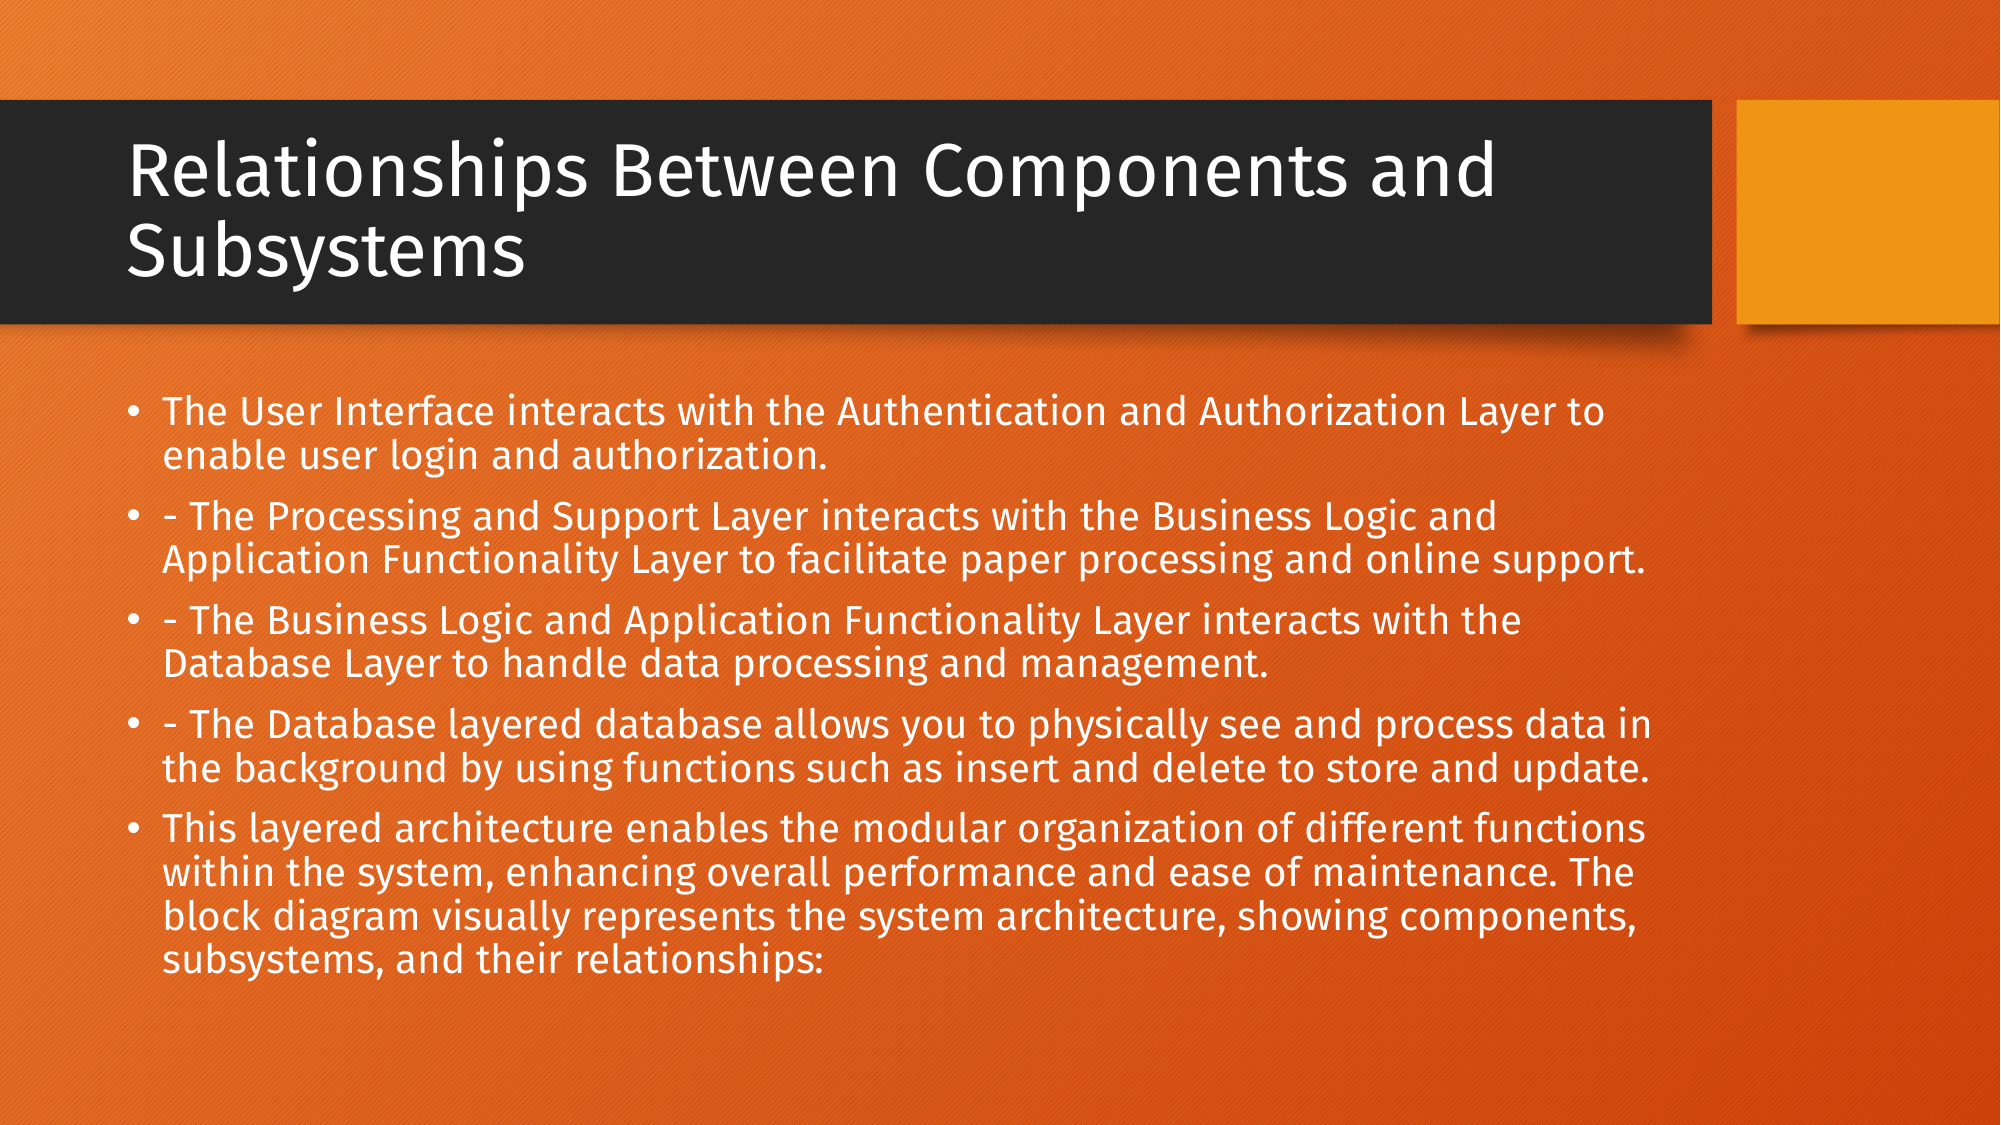

# Relationships Between Components and Subsystems
The User Interface interacts with the Authentication and Authorization Layer to enable user login and authorization.
- The Processing and Support Layer interacts with the Business Logic and Application Functionality Layer to facilitate paper processing and online support.
- The Business Logic and Application Functionality Layer interacts with the Database Layer to handle data processing and management.
- The Database layered database allows you to physically see and process data in the background by using functions such as insert and delete to store and update.
This layered architecture enables the modular organization of different functions within the system, enhancing overall performance and ease of maintenance. The block diagram visually represents the system architecture, showing components, subsystems, and their relationships: